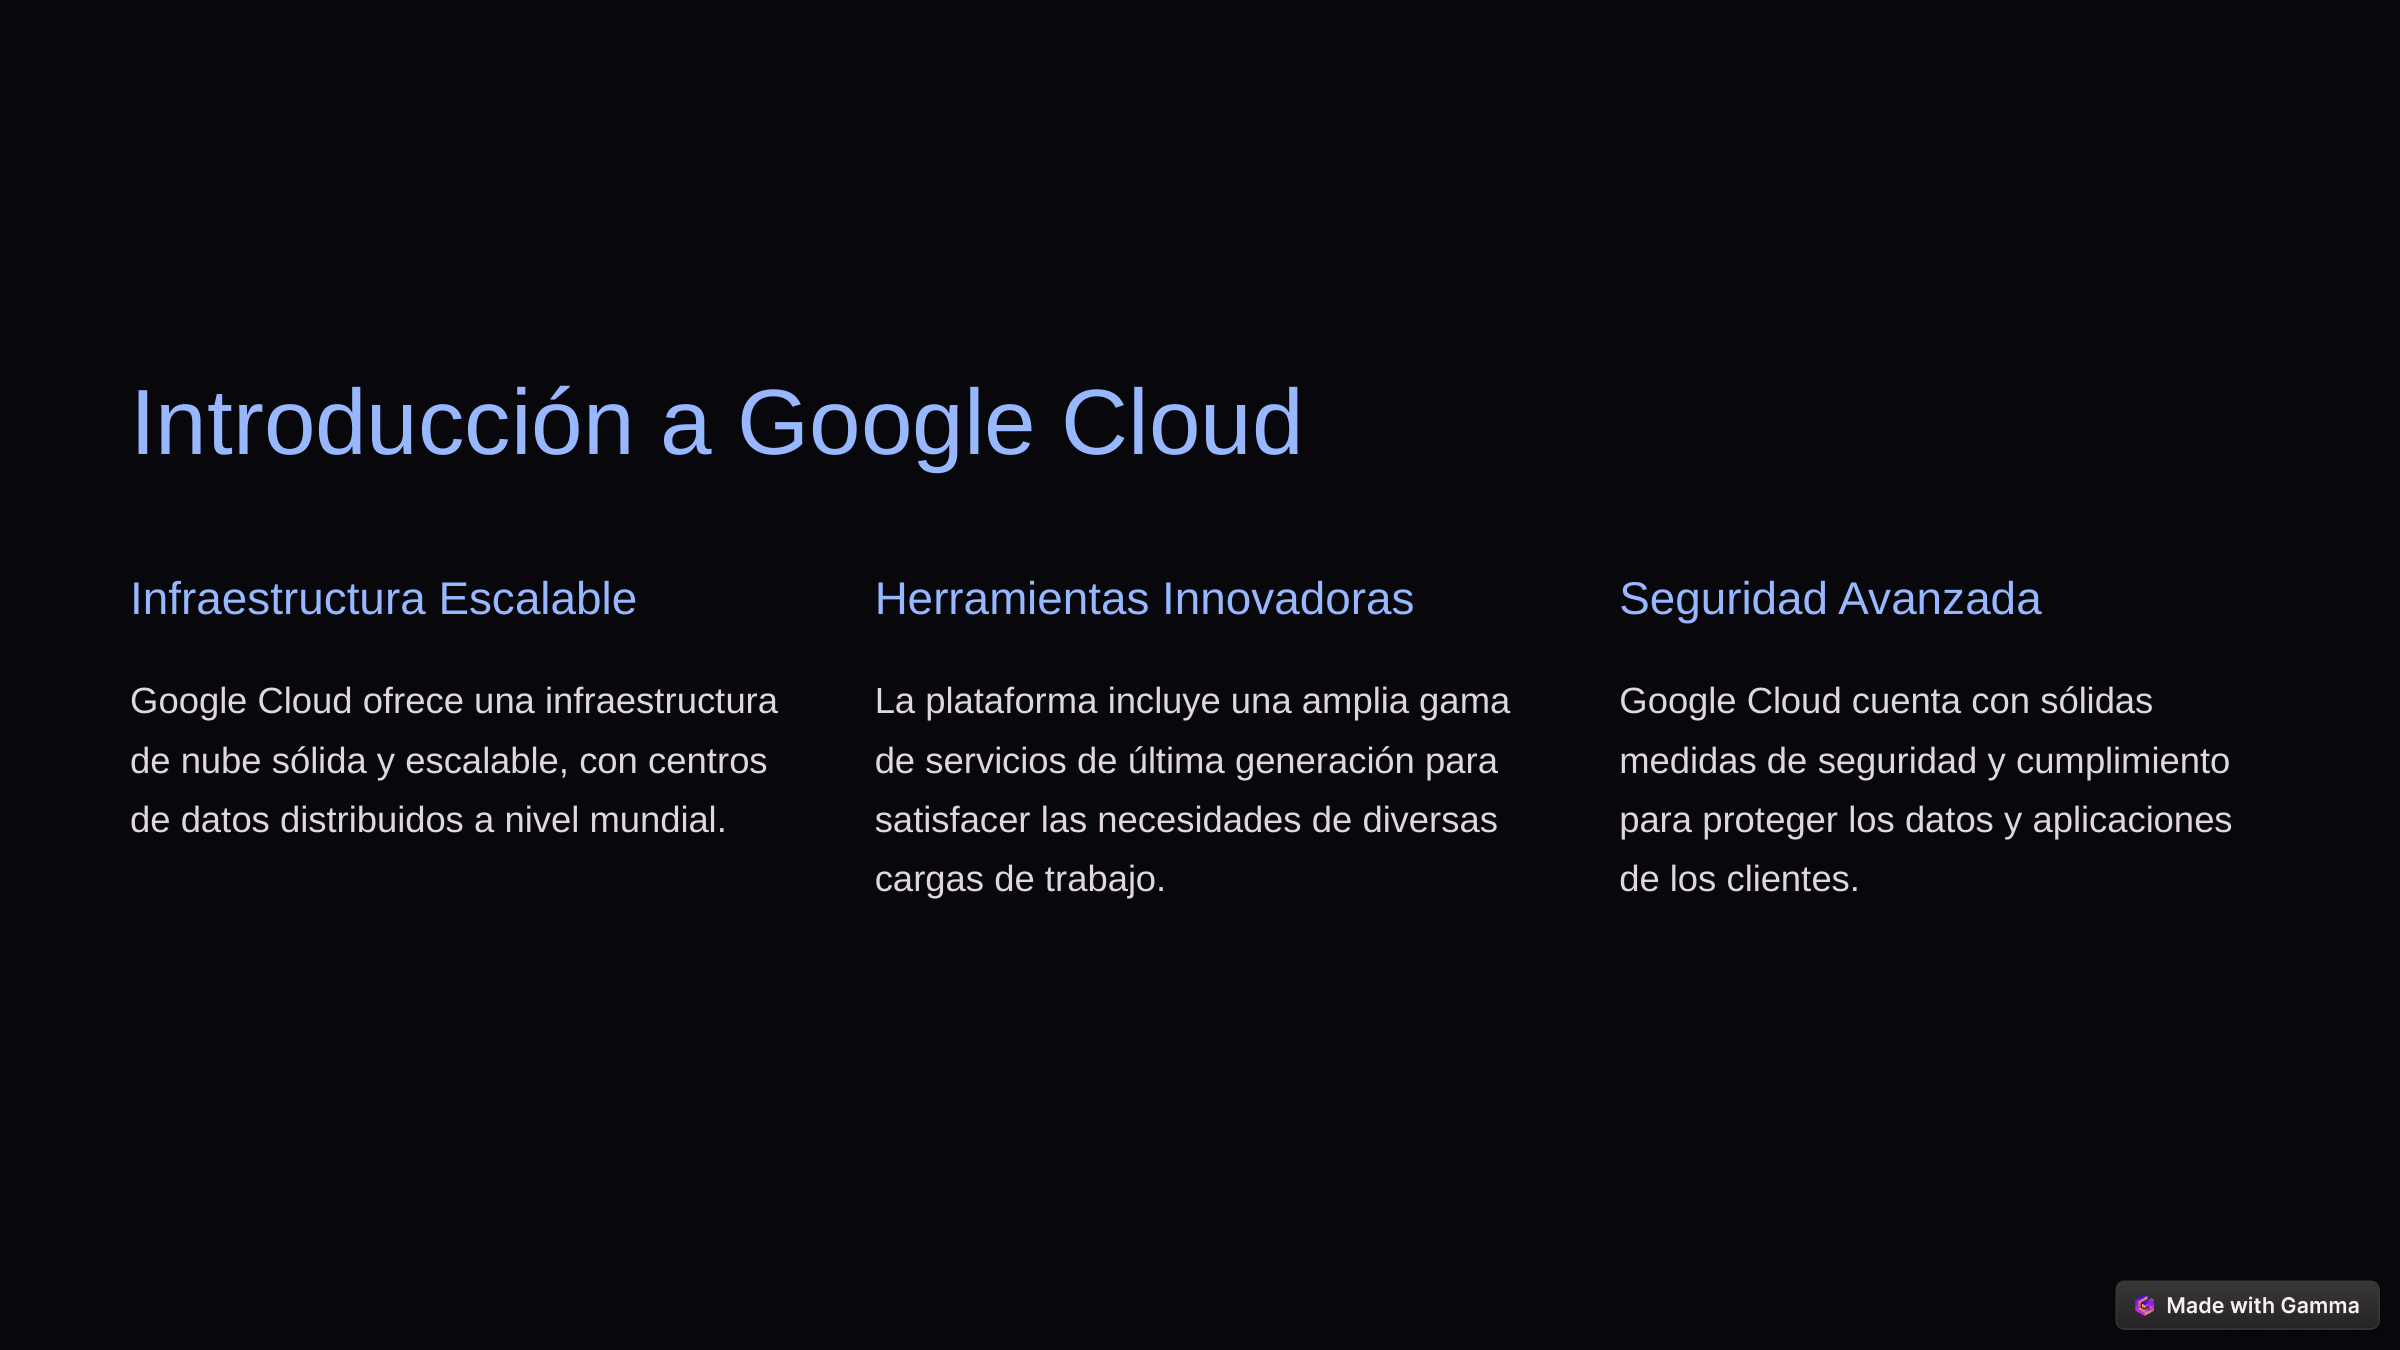

Introducción a Google Cloud
Infraestructura Escalable
Herramientas Innovadoras
Seguridad Avanzada
Google Cloud ofrece una infraestructura de nube sólida y escalable, con centros de datos distribuidos a nivel mundial.
La plataforma incluye una amplia gama de servicios de última generación para satisfacer las necesidades de diversas cargas de trabajo.
Google Cloud cuenta con sólidas medidas de seguridad y cumplimiento para proteger los datos y aplicaciones de los clientes.